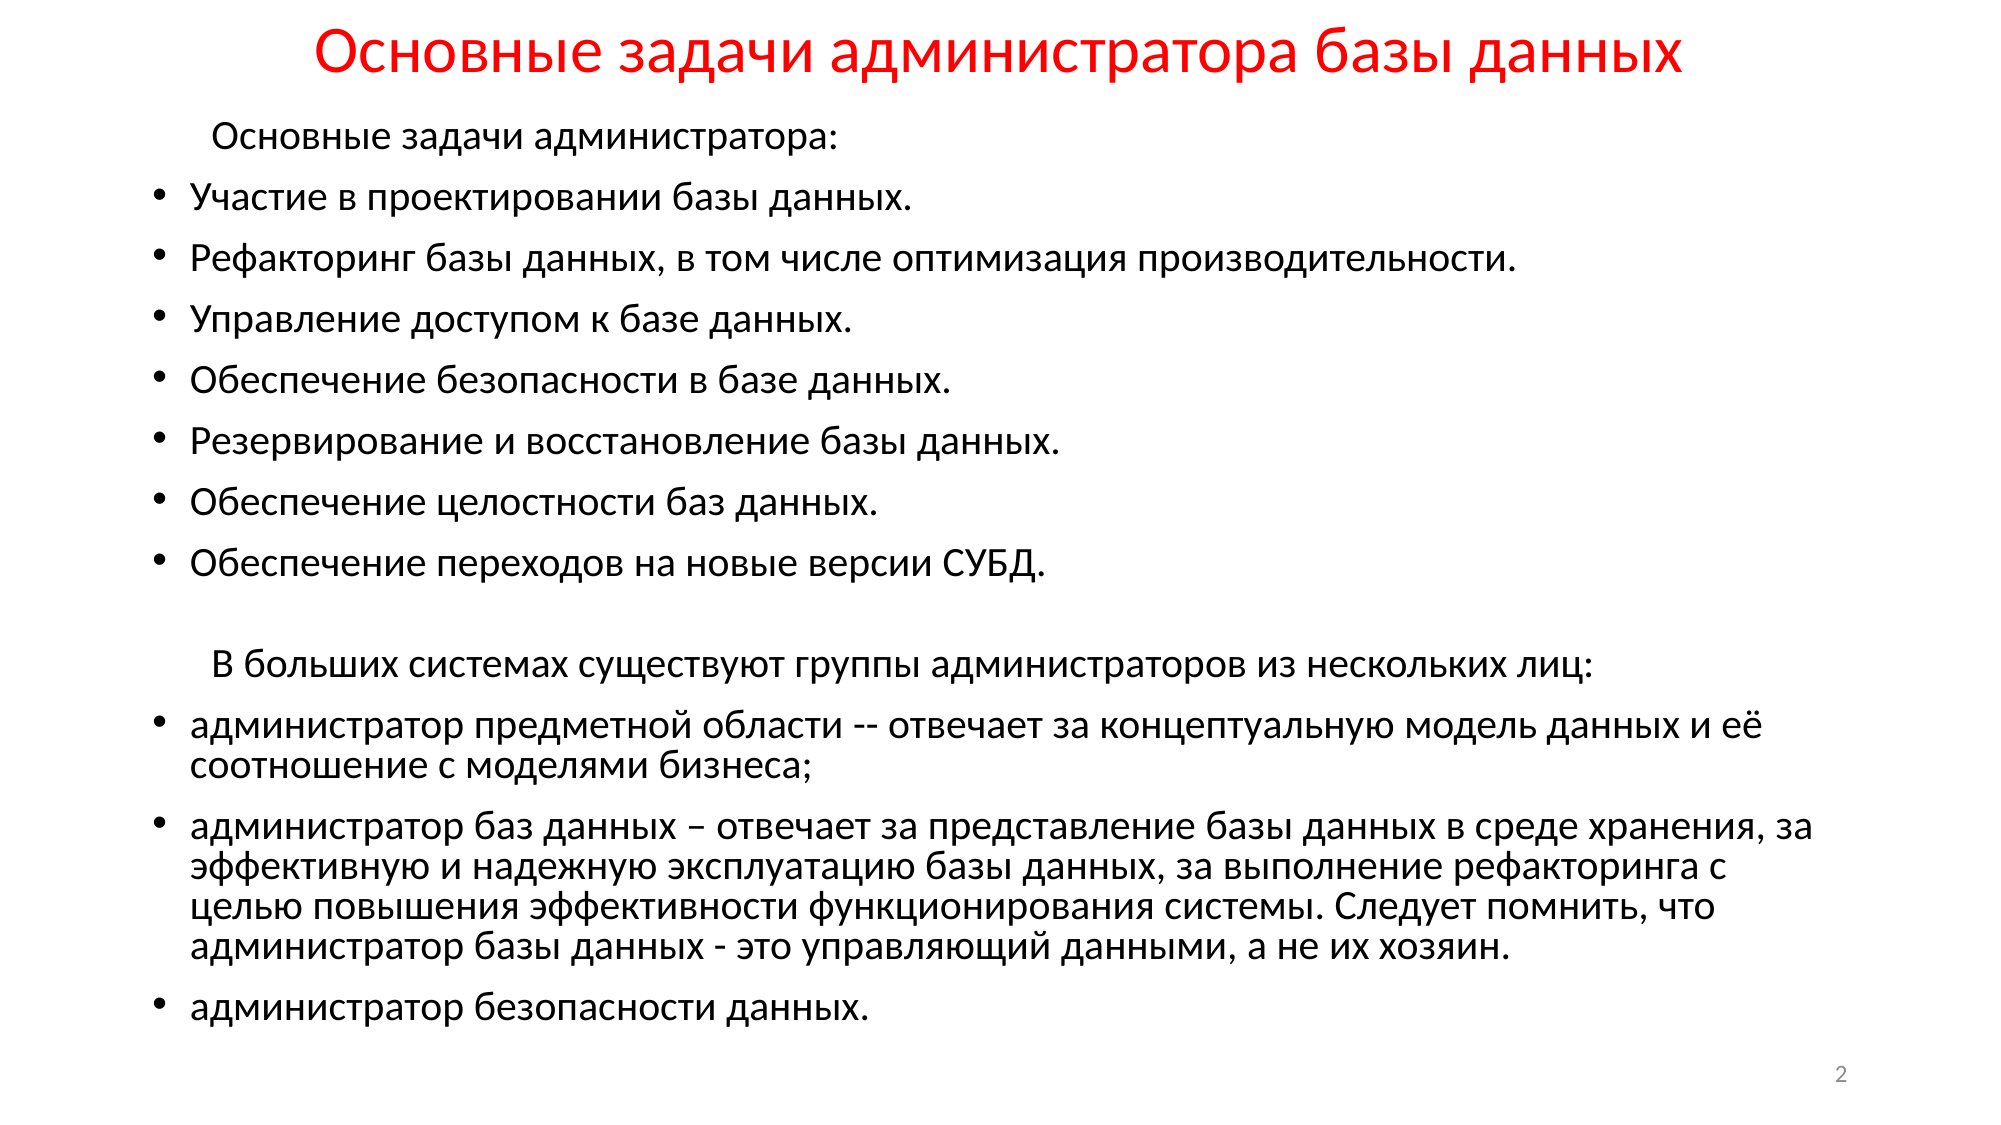

# Основные задачи администратора базы данных
Основные задачи администратора:
Участие в проектировании базы данных.
Рефакторинг базы данных, в том числе оптимизация производительности.
Управление доступом к базе данных.
Обеспечение безопасности в базе данных.
Резервирование и восстановление базы данных.
Обеспечение целостности баз данных.
Обеспечение переходов на новые версии СУБД.

В больших системах существуют группы администраторов из нескольких лиц:
администратор предметной области -- отвечает за концептуальную модель данных и её соотношение с моделями бизнеса;
администратор баз данных – отвечает за представление базы данных в среде хранения, за эффективную и надежную эксплуатацию базы данных, за выполнение рефакторинга с целью повышения эффективности функционирования системы. Следует помнить, что администратор базы данных - это управляющий данными, а не их хозяин.
администратор безопасности данных.
2